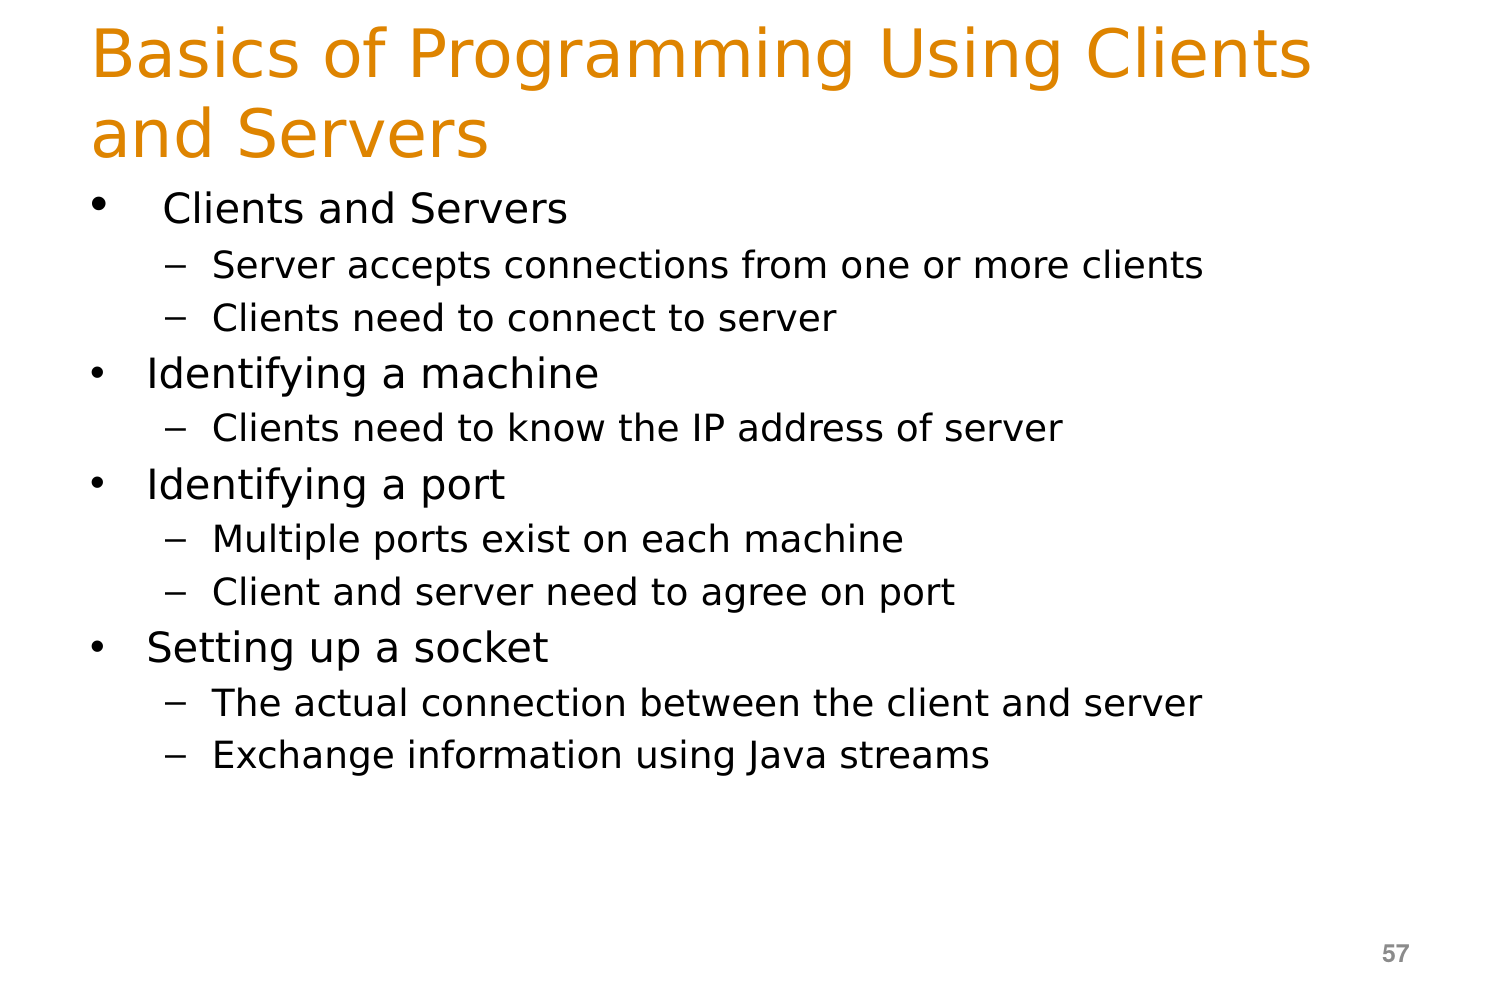

# Basics of Programming Using Clients and Servers
 Clients and Servers
Server accepts connections from one or more clients
Clients need to connect to server
Identifying a machine
Clients need to know the IP address of server
Identifying a port
Multiple ports exist on each machine
Client and server need to agree on port
Setting up a socket
The actual connection between the client and server
Exchange information using Java streams
57